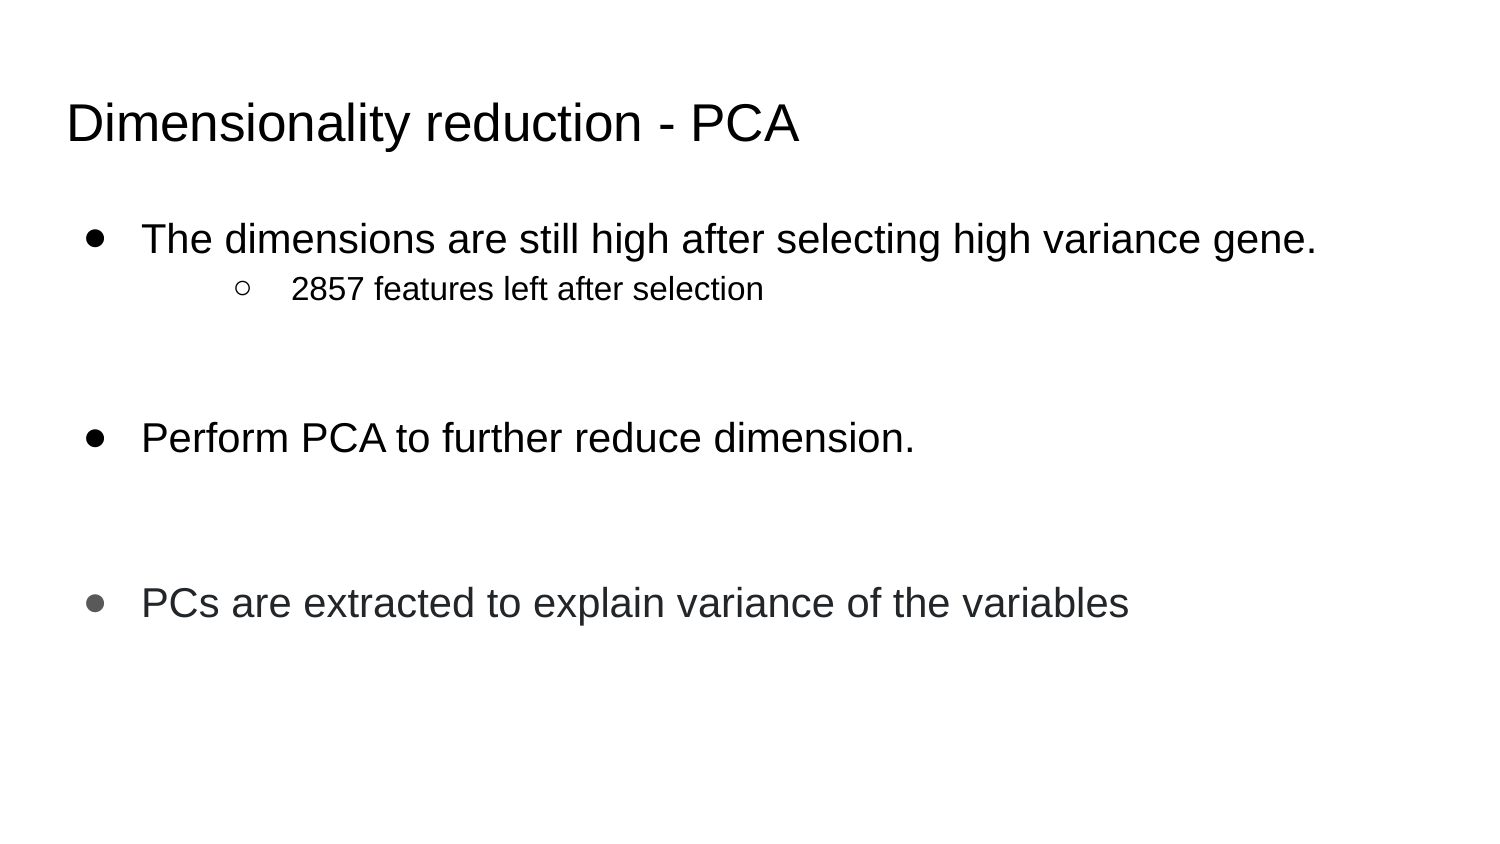

# Dimensionality reduction - PCA

The dimensions are still high after selecting high variance gene.
2857 features left after selection

Perform PCA to further reduce dimension.

PCs are extracted to explain variance of the variables